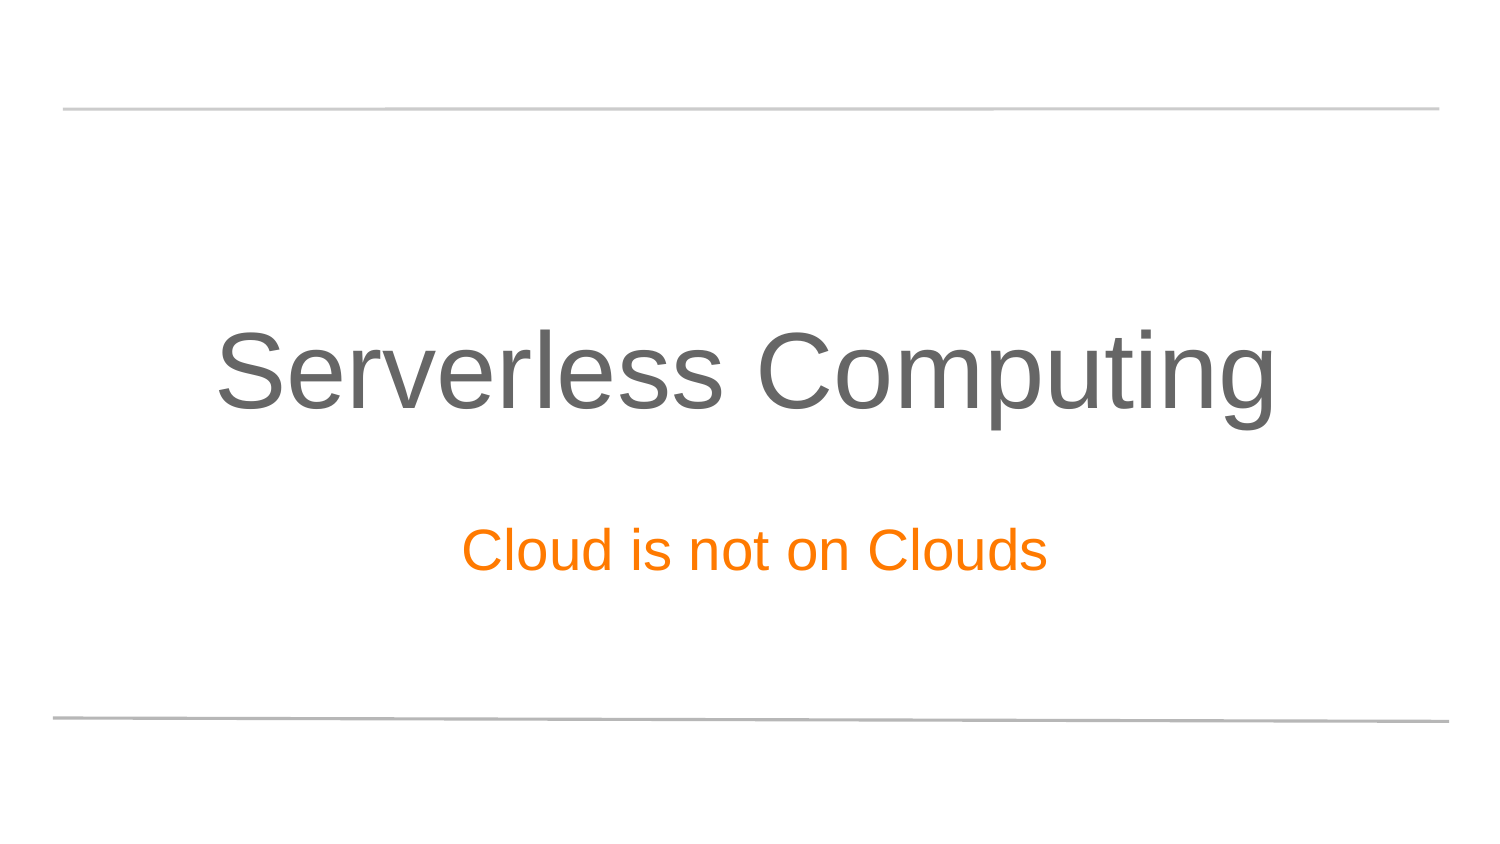

# Serverless Computing
       Cloud is not on Clouds